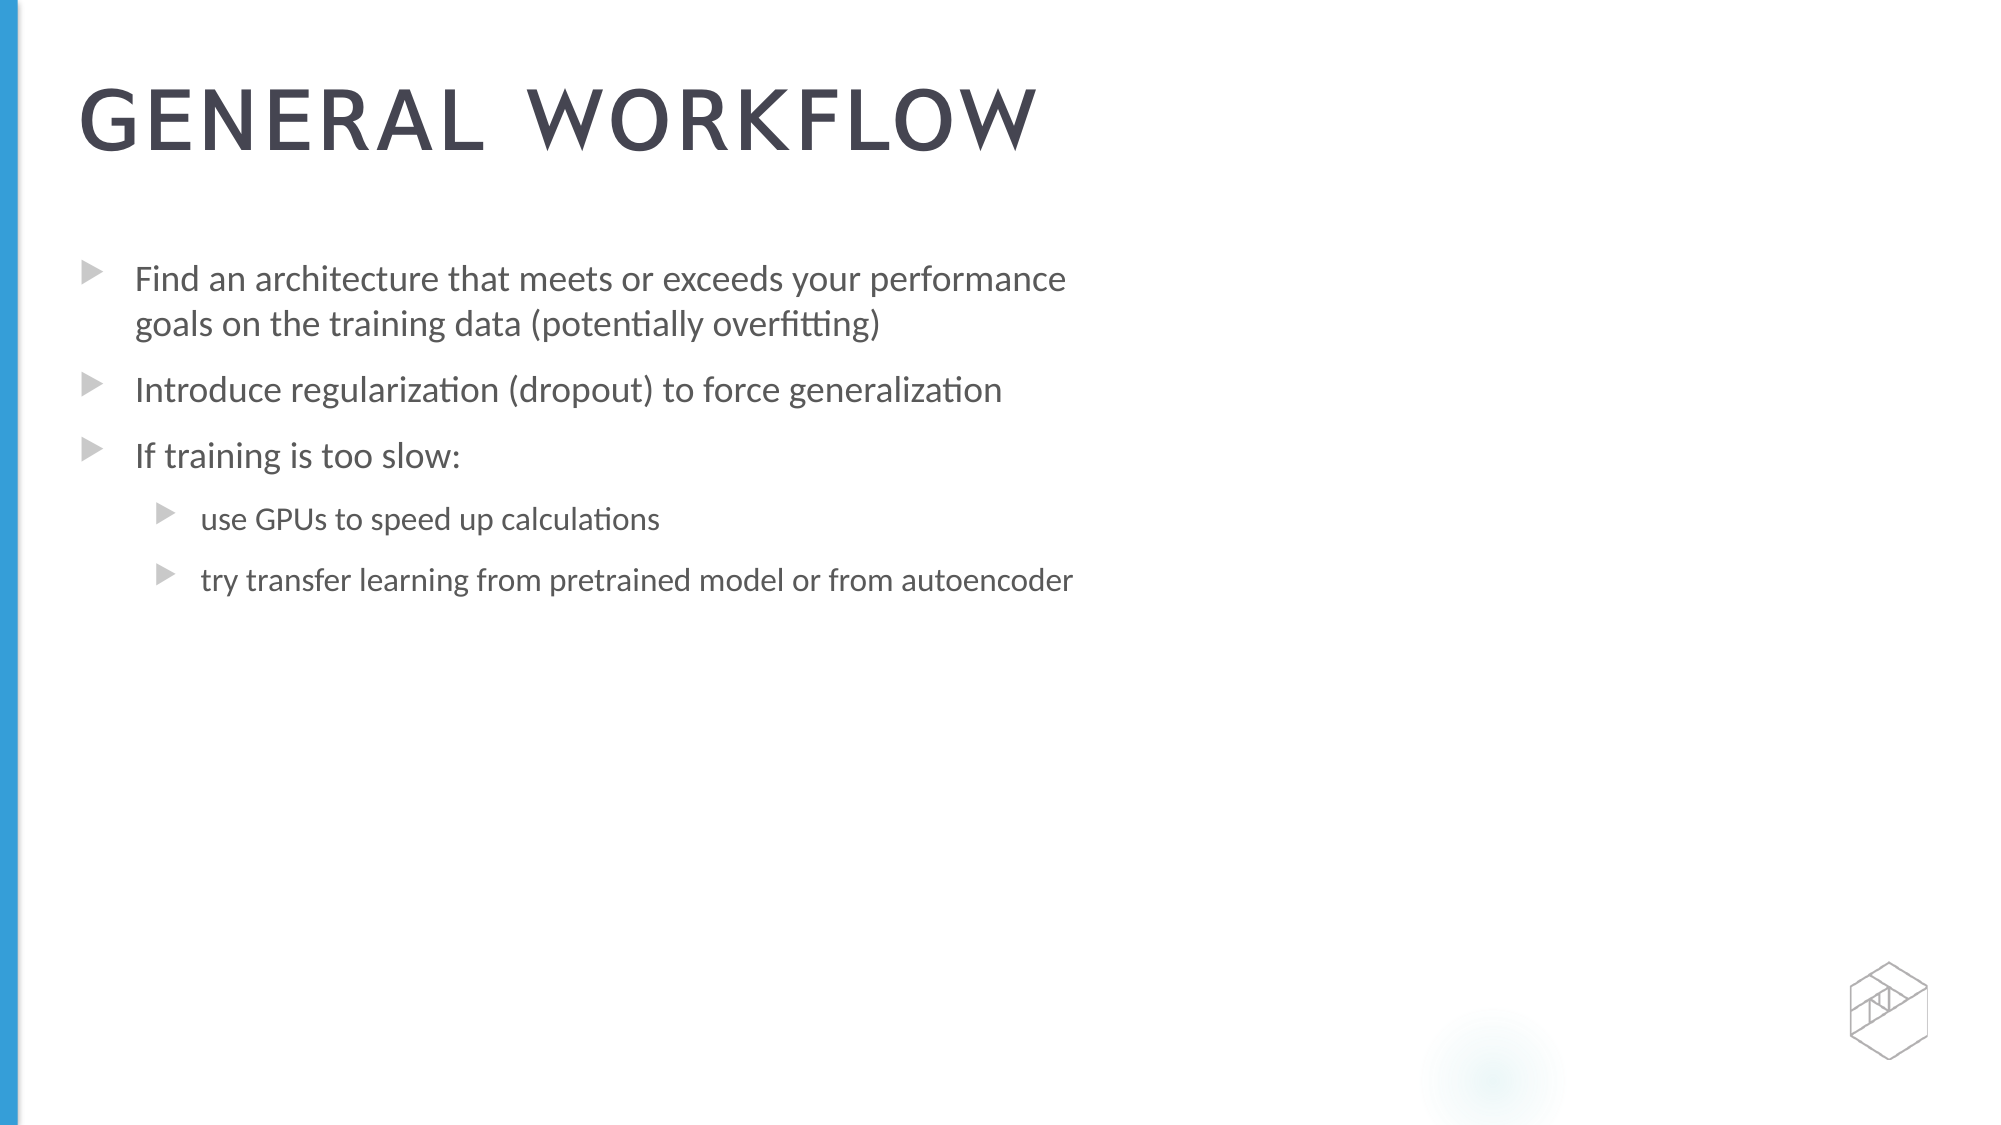

# GENERAL WORKFLOW
Find an architecture that meets or exceeds your performance goals on the training data (potentially overfitting)
Introduce regularization (dropout) to force generalization
If training is too slow:
use GPUs to speed up calculations
try transfer learning from pretrained model or from autoencoder